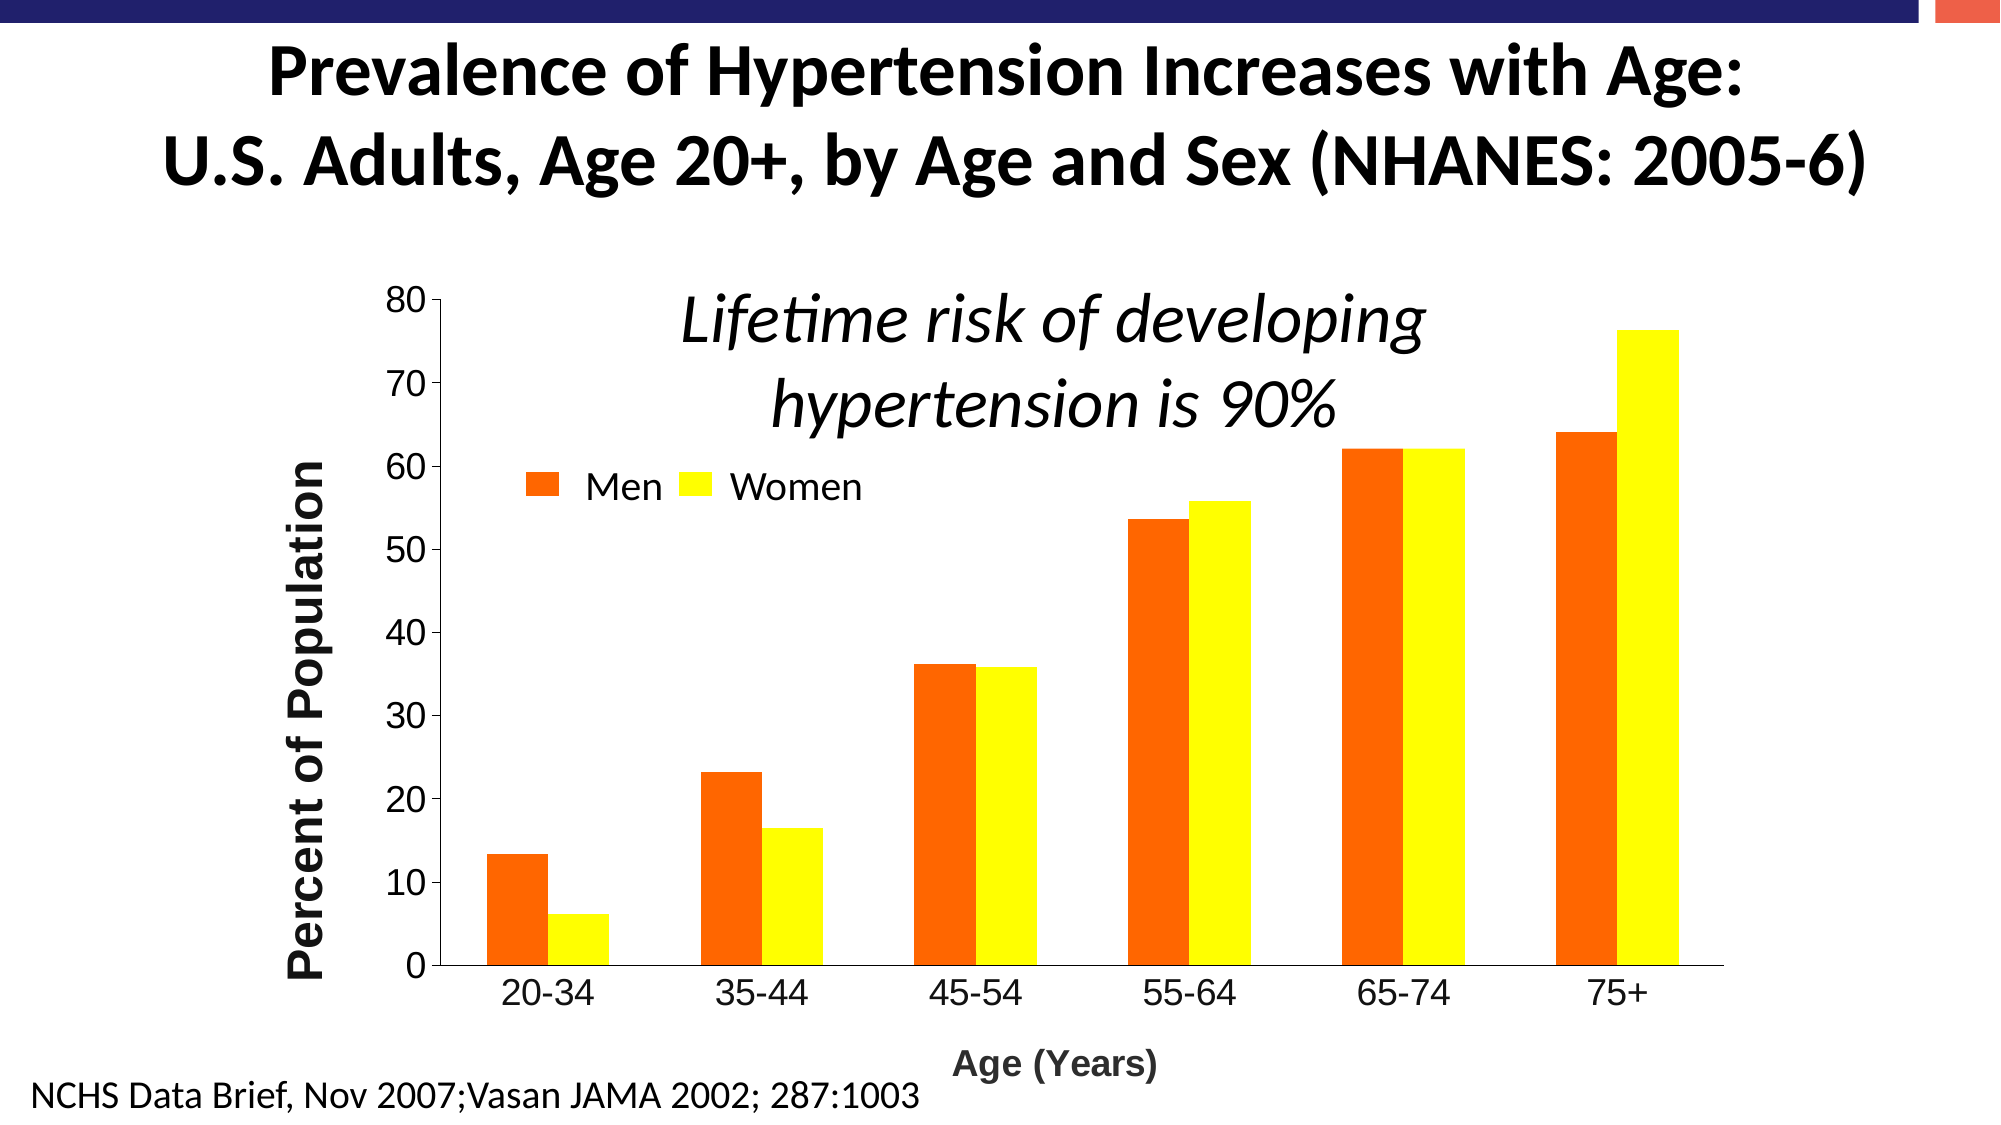

Prevalence of Hypertension Increases with Age:
U.S. Adults, Age 20+, by Age and Sex (NHANES: 2005-6)

### Chart

| Category | Men | Women |
|---|---|---|
| 20-34 | 13.4 | 6.2 |
| 35-44 | 23.2 | 16.5 |
| 45-54 | 36.2 | 35.9 |
| 55-64 | 53.7 | 55.8 |
| 65-74 | 64.7 | 69.6 |
| 75+ | 64.1 | 76.4 |
Lifetime risk of developing hypertension is 90%
           Men       Women

NCHS Data Brief, Nov 2007;Vasan JAMA 2002; 287:1003